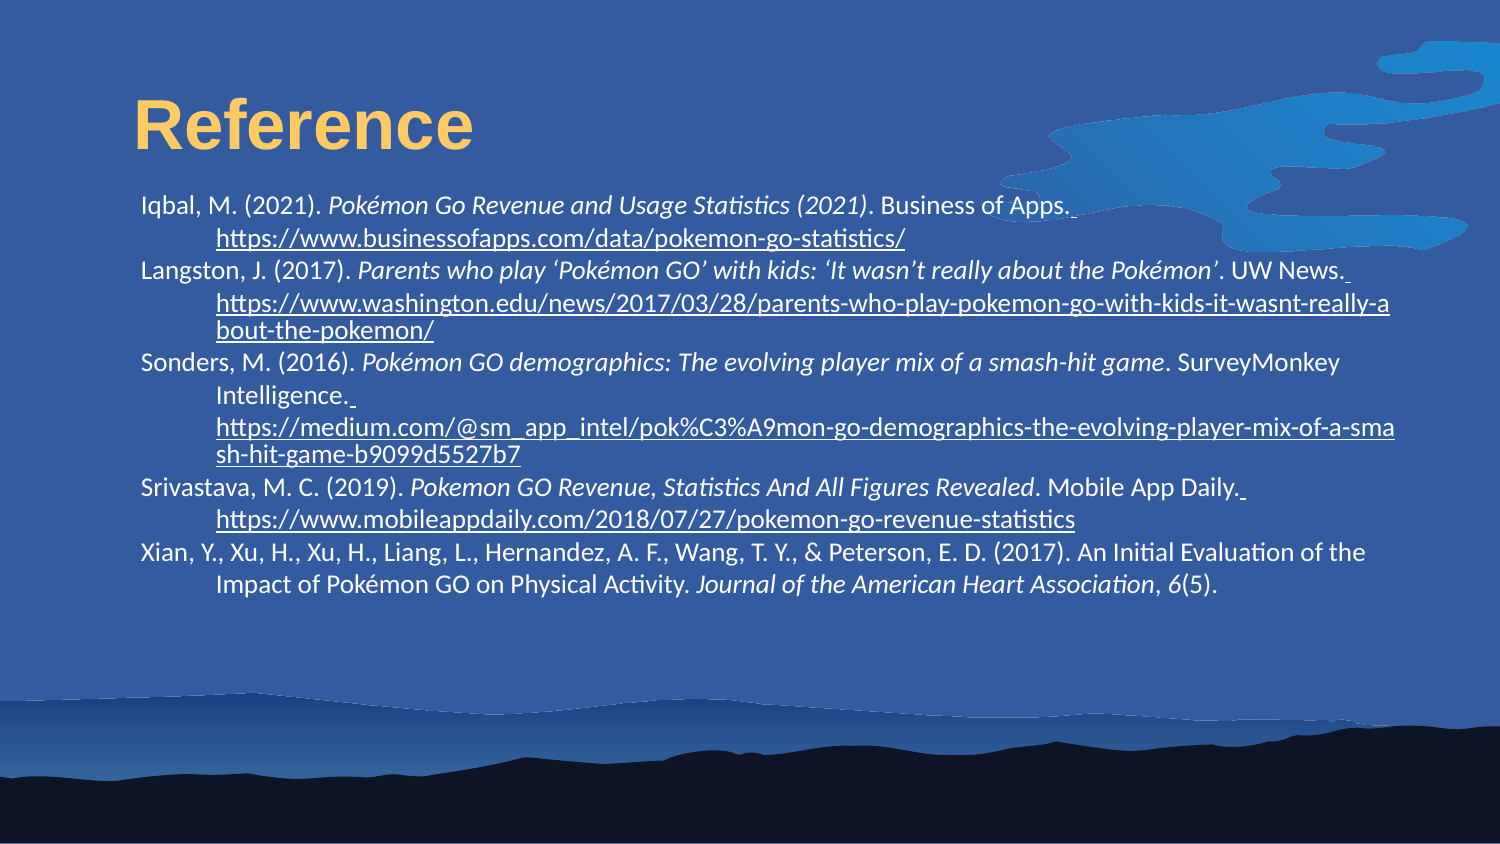

# Reference
Iqbal, M. (2021). Pokémon Go Revenue and Usage Statistics (2021). Business of Apps. https://www.businessofapps.com/data/pokemon-go-statistics/
Langston, J. (2017). Parents who play ‘Pokémon GO’ with kids: ‘It wasn’t really about the Pokémon’. UW News. https://www.washington.edu/news/2017/03/28/parents-who-play-pokemon-go-with-kids-it-wasnt-really-about-the-pokemon/
Sonders, M. (2016). Pokémon GO demographics: The evolving player mix of a smash-hit game. SurveyMonkey Intelligence. https://medium.com/@sm_app_intel/pok%C3%A9mon-go-demographics-the-evolving-player-mix-of-a-smash-hit-game-b9099d5527b7
Srivastava, M. C. (2019). Pokemon GO Revenue, Statistics And All Figures Revealed. Mobile App Daily. https://www.mobileappdaily.com/2018/07/27/pokemon-go-revenue-statistics
Xian, Y., Xu, H., Xu, H., Liang, L., Hernandez, A. F., Wang, T. Y., & Peterson, E. D. (2017). An Initial Evaluation of the Impact of Pokémon GO on Physical Activity. Journal of the American Heart Association, 6(5).